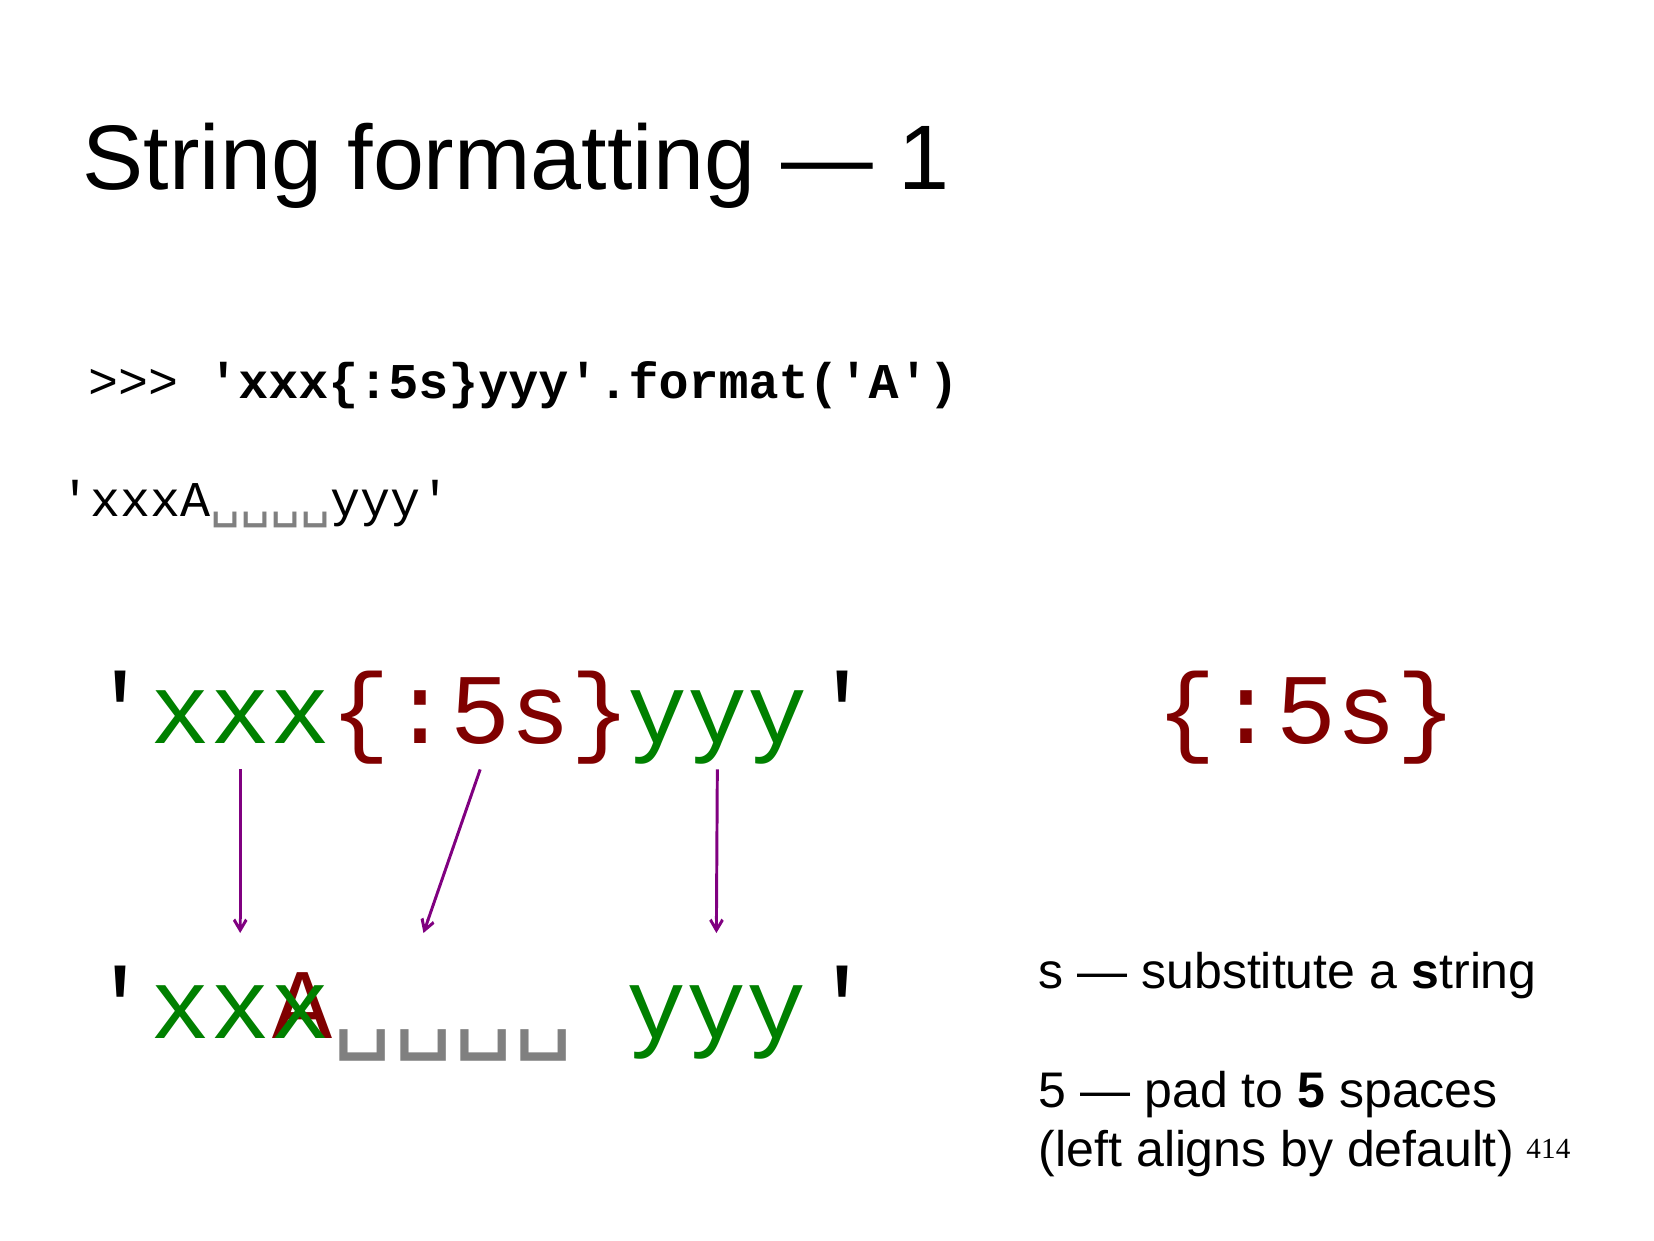

String formatting ― 1
>>>
'xxx{:5s}yyy'.format('A')
'xxxA␣␣␣␣yyy'
'
xxx
{:5s}
yyy
'
{:5s}
'
xxx
A␣␣␣␣
yyy
'
s ― substitute a string
5 ― pad to 5 spaces
(left aligns by default)
414